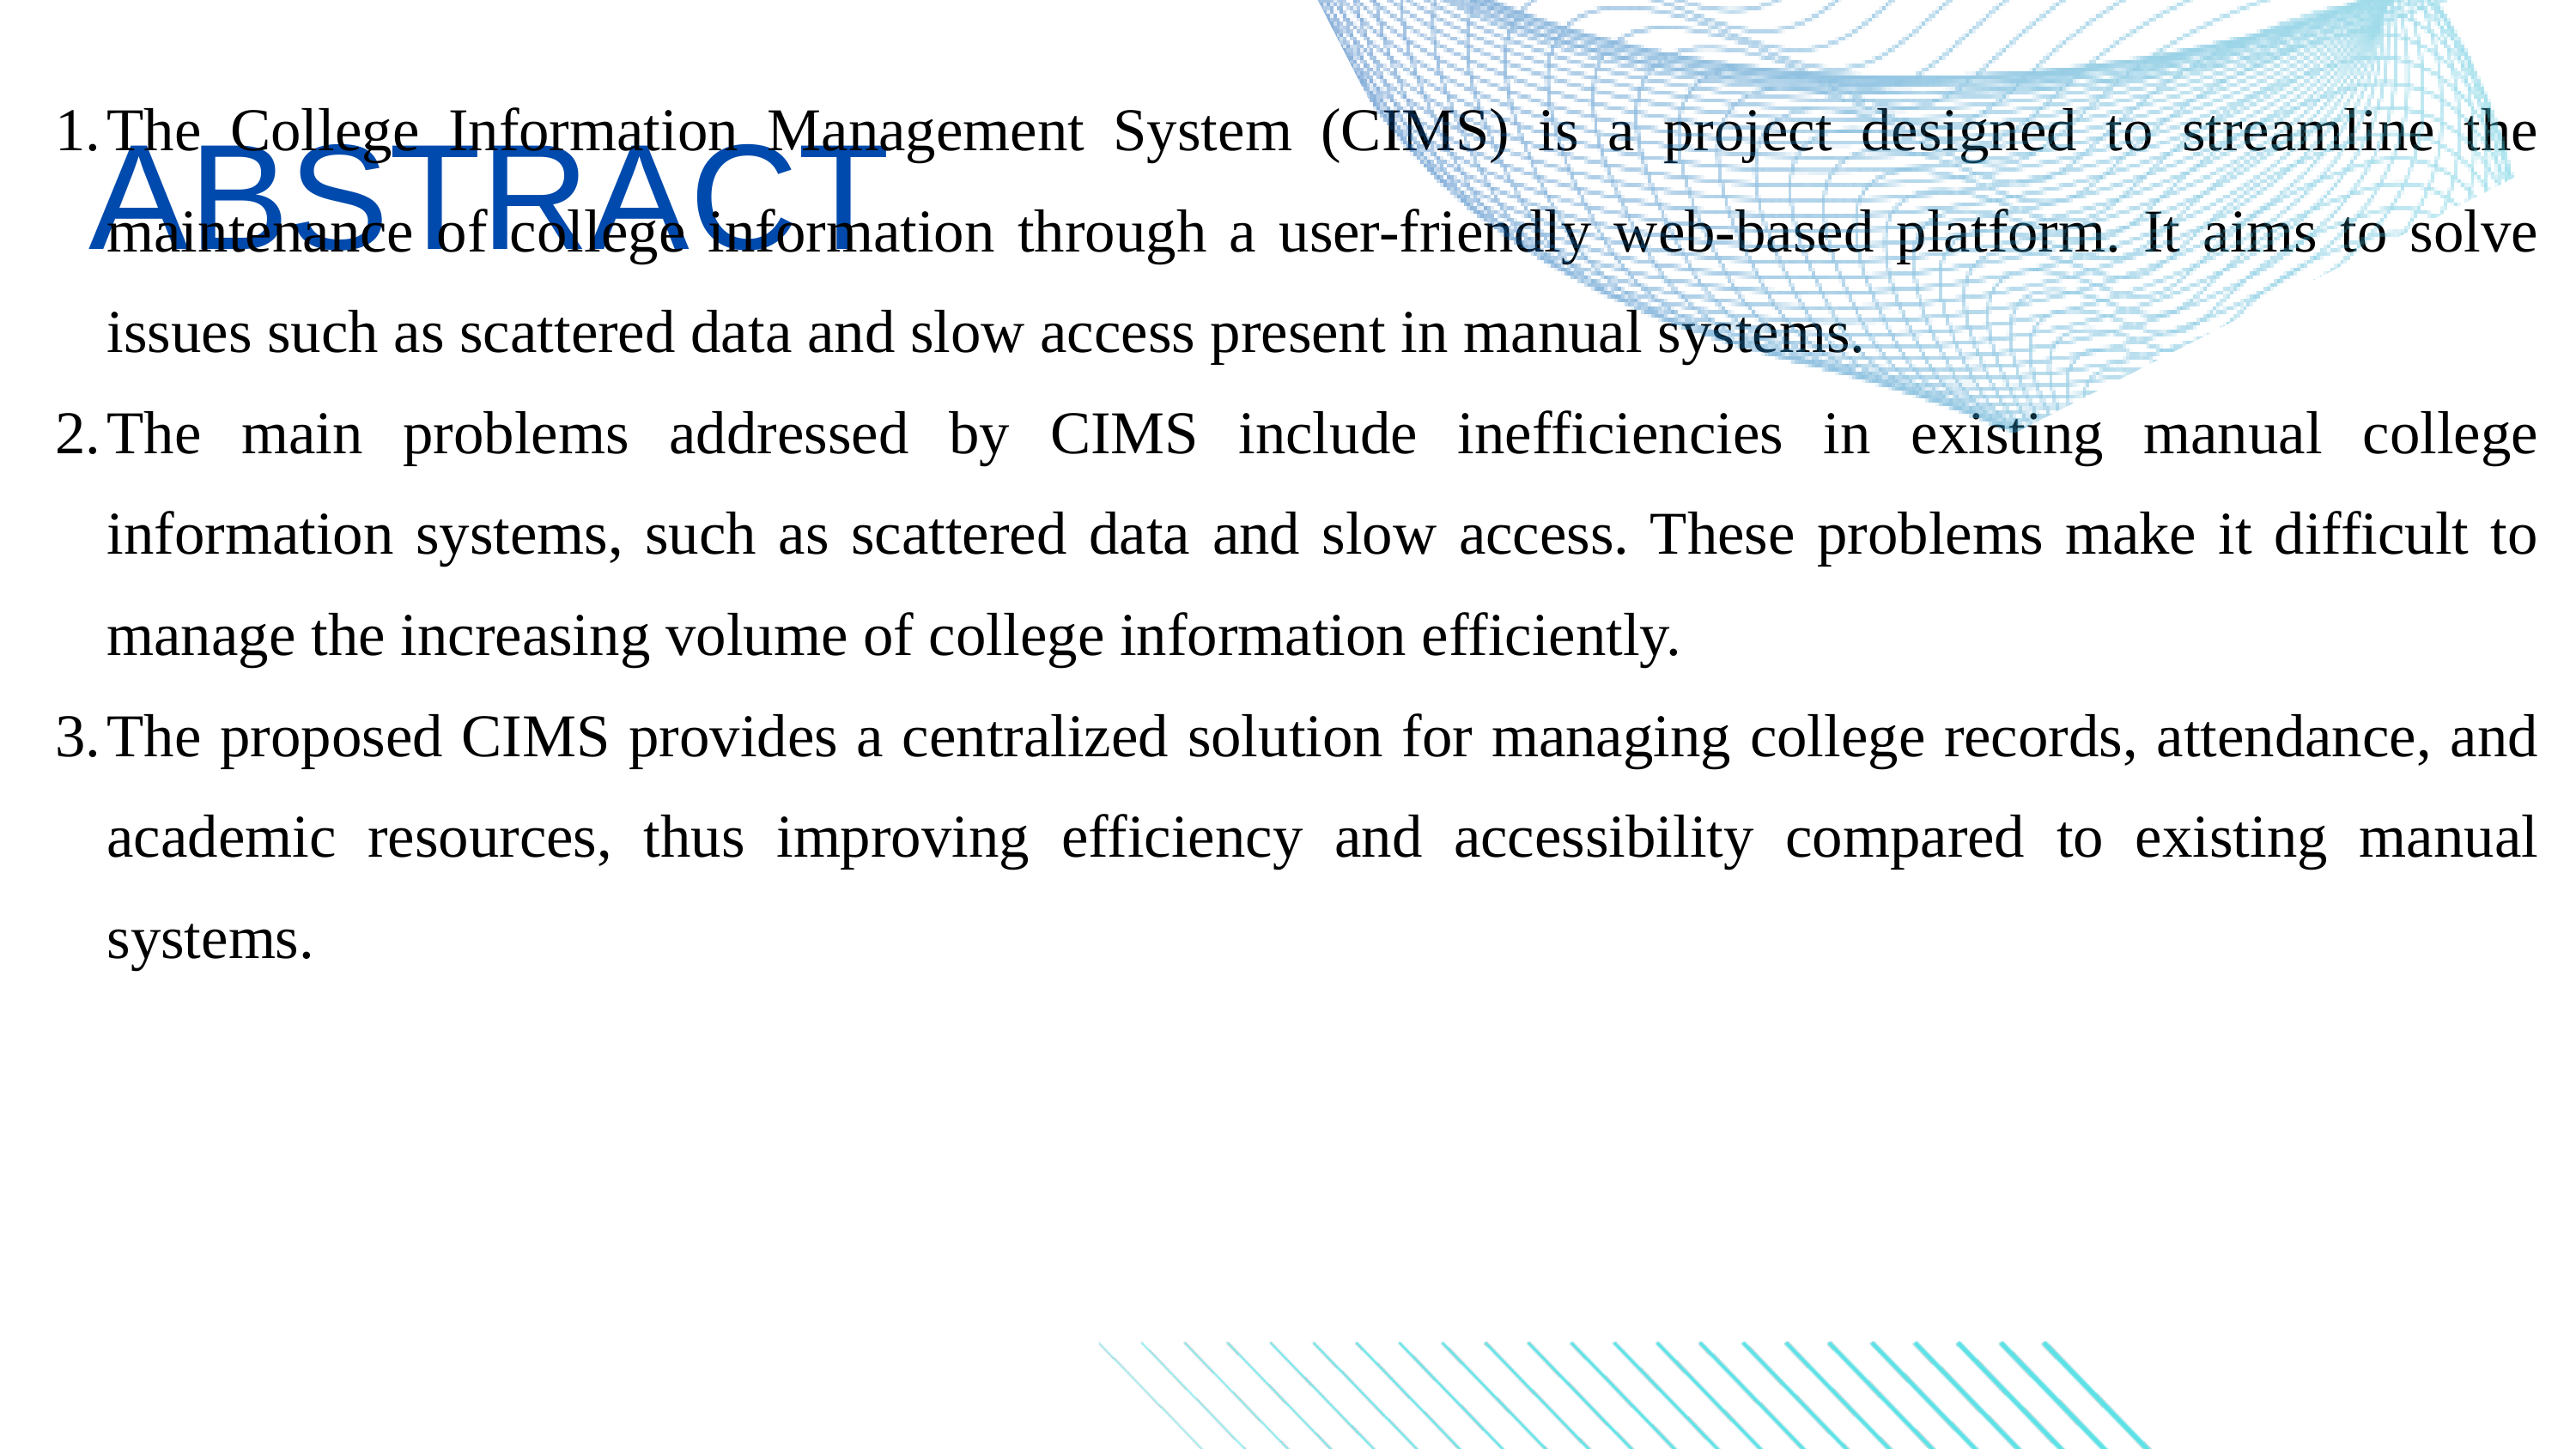

ABSTRACT

The College Information Management System (CIMS) is a project designed to streamline the maintenance of college information through a user-friendly web-based platform. It aims to solve issues such as scattered data and slow access present in manual systems.
The main problems addressed by CIMS include inefficiencies in existing manual college information systems, such as scattered data and slow access. These problems make it difficult to manage the increasing volume of college information efficiently.
The proposed CIMS provides a centralized solution for managing college records, attendance, and academic resources, thus improving efficiency and accessibility compared to existing manual systems.